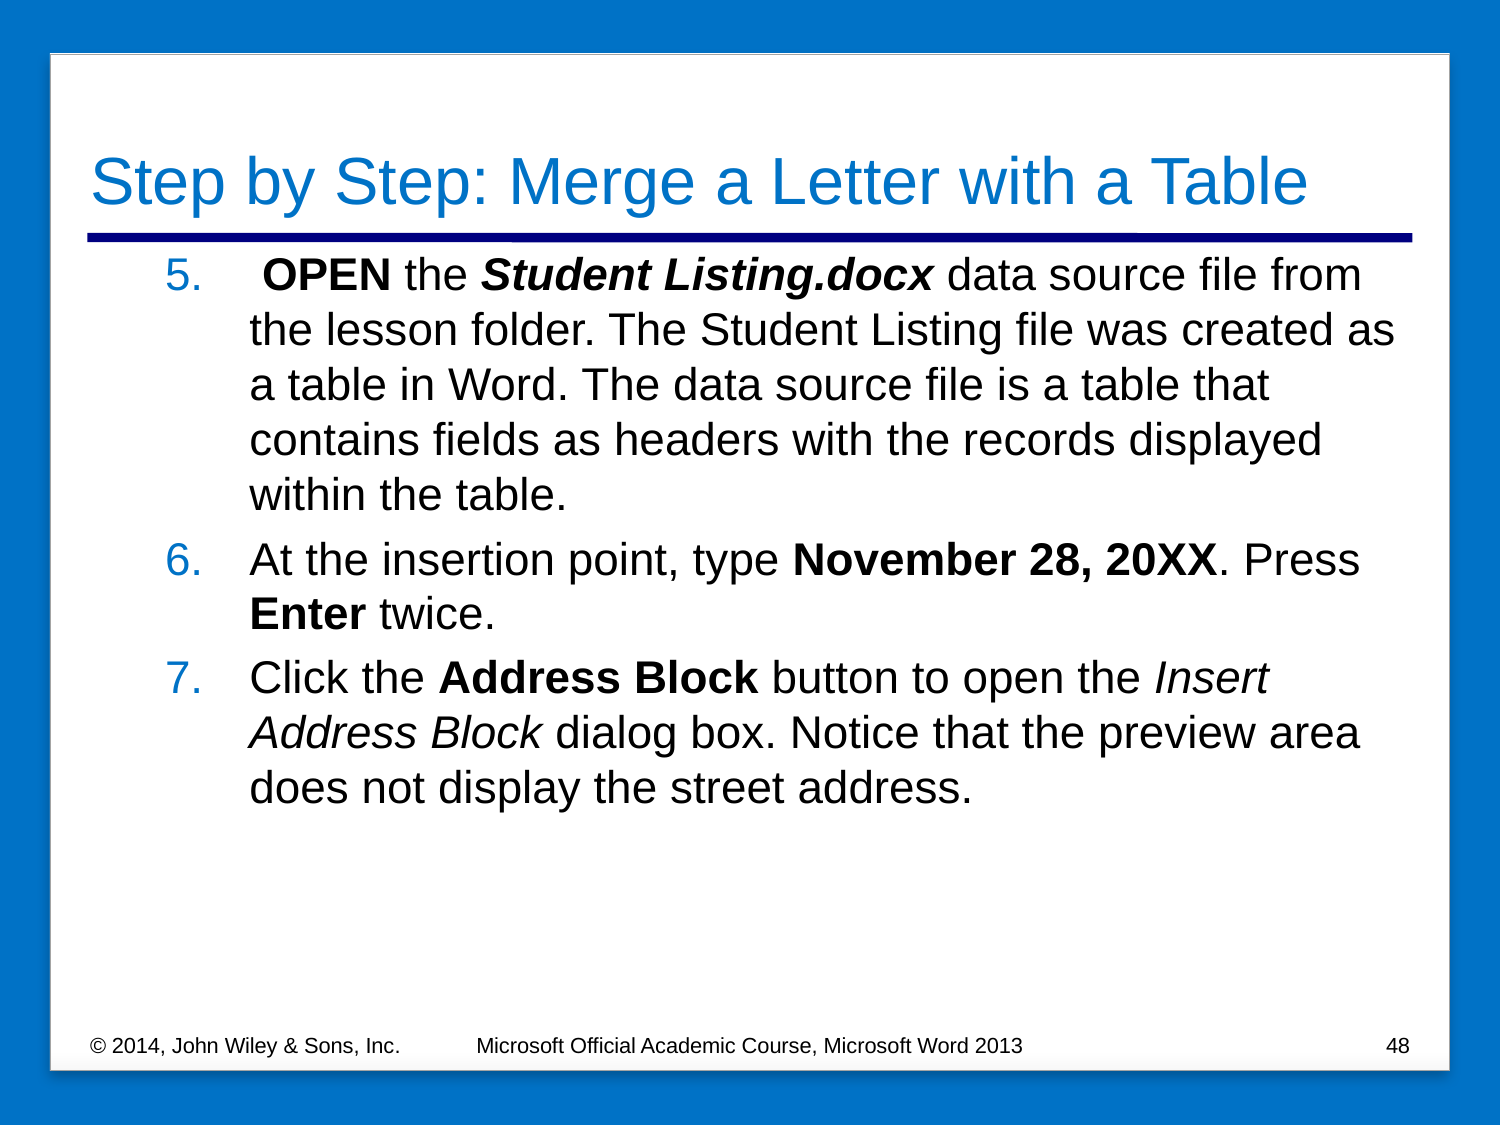

# Step by Step: Merge a Letter with a Table
 OPEN the Student Listing.docx data source file from the lesson folder. The Student Listing file was created as a table in Word. The data source file is a table that contains fields as headers with the records displayed within the table.
At the insertion point, type November 28, 20XX. Press Enter twice.
Click the Address Block button to open the Insert Address Block dialog box. Notice that the preview area does not display the street address.

© 2014, John Wiley & Sons, Inc.
Microsoft Official Academic Course, Microsoft Word 2013
48